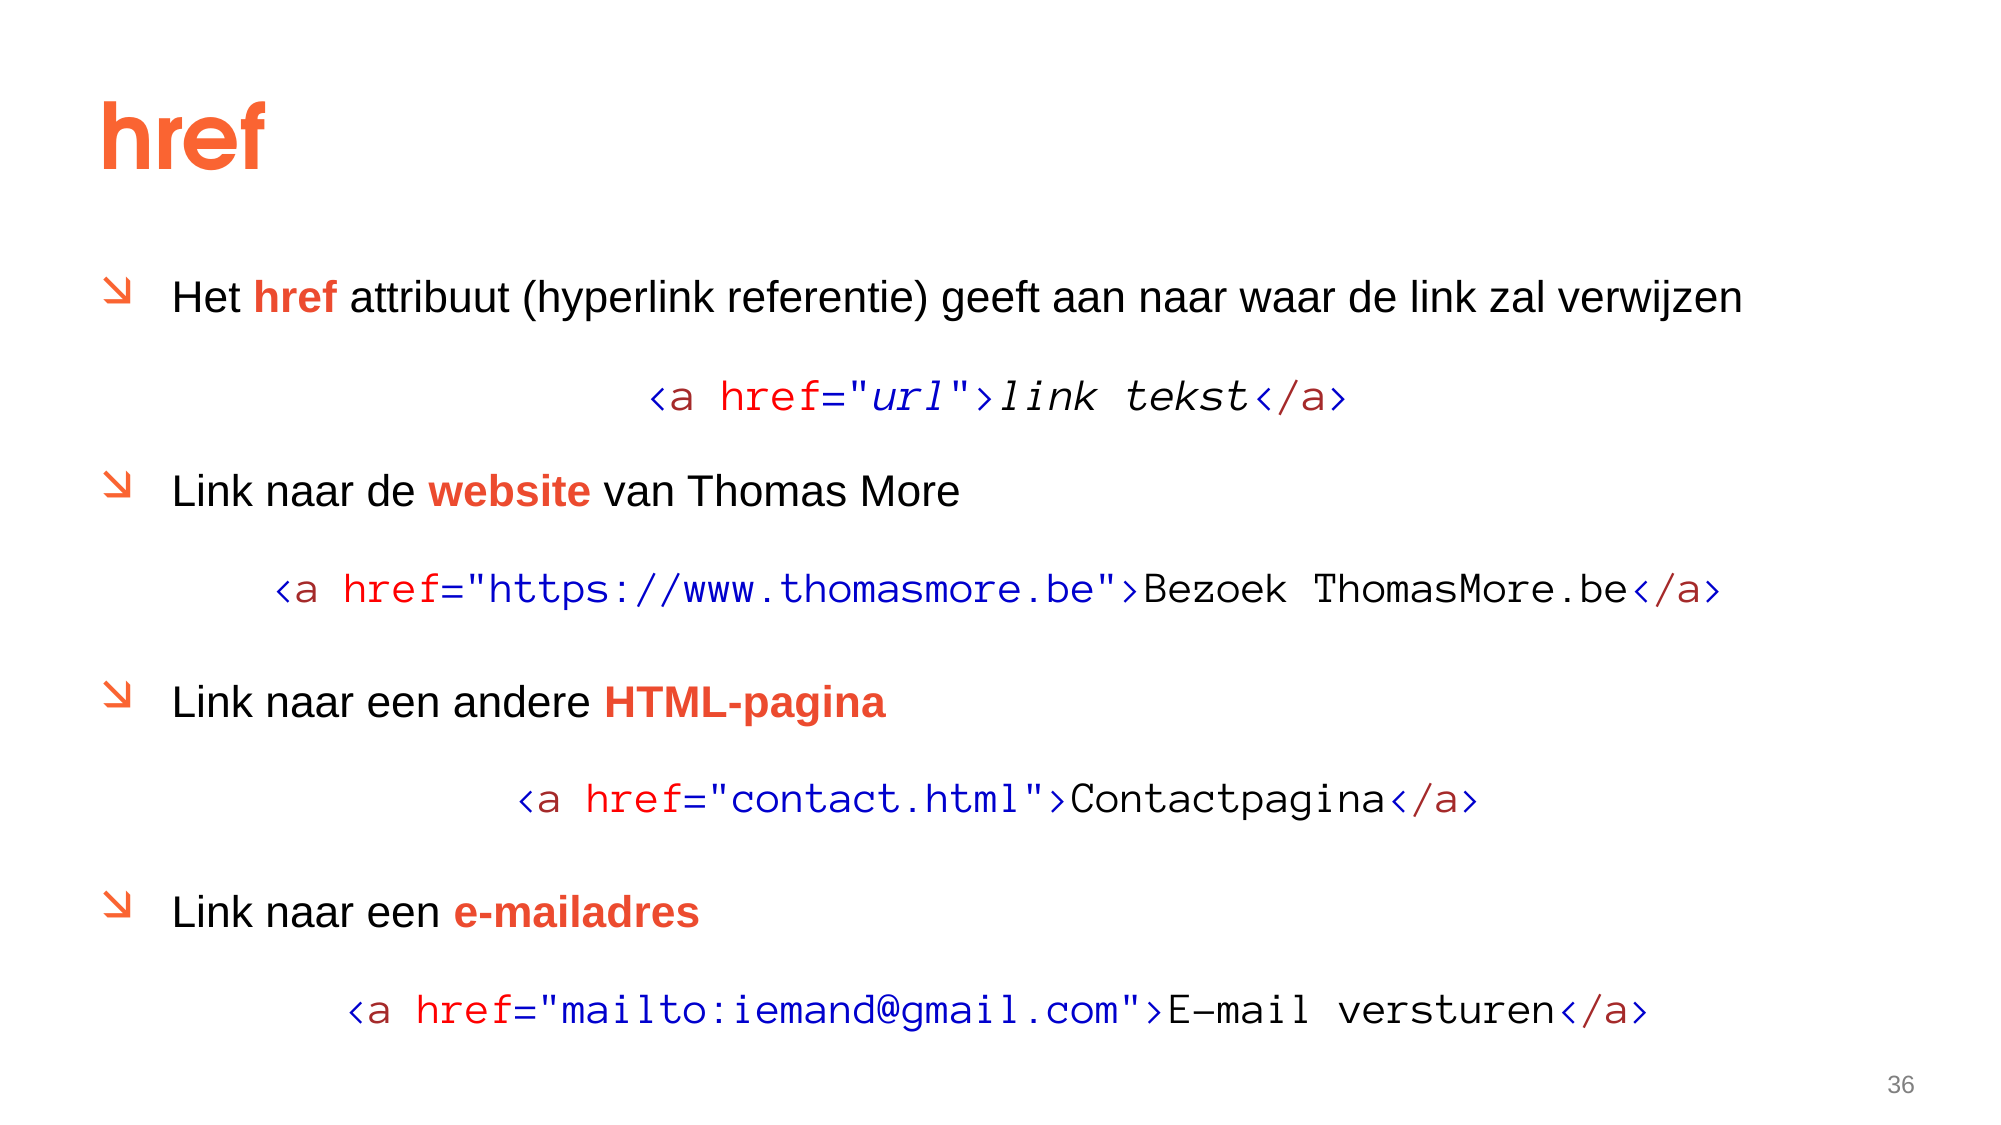

# href
Het href attribuut (hyperlink referentie) geeft aan naar waar de link zal verwijzen
<a href="url">link tekst</a>

Link naar de website van Thomas More
<a href="https://www.thomasmore.be">Bezoek ThomasMore.be</a>

Link naar een andere HTML-pagina
<a href="contact.html">Contactpagina</a>

Link naar een e-mailadres
<a href="mailto:iemand@gmail.com">E-mail versturen</a>

36